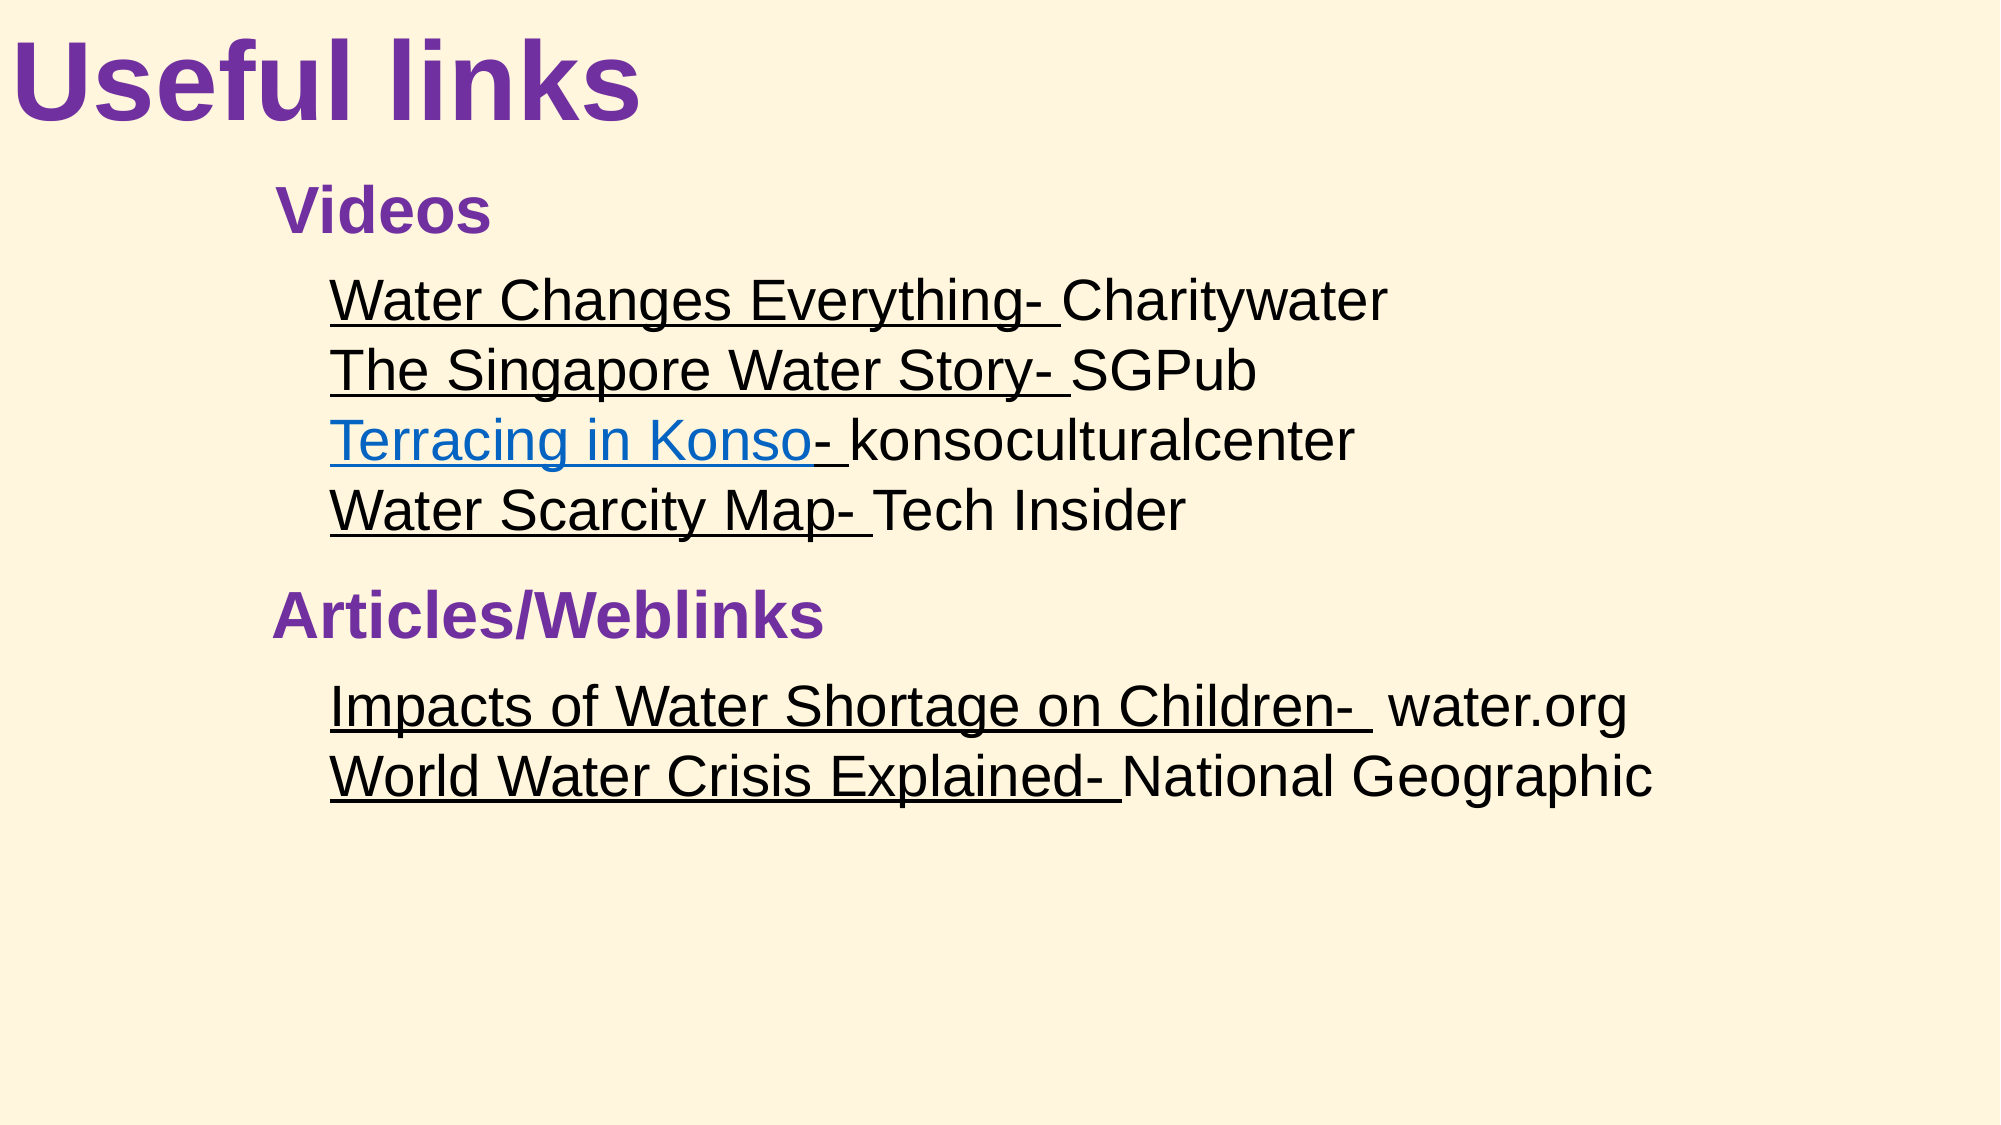

Useful links
Videos
Water Changes Everything- Charitywater
The Singapore Water Story- SGPub
Terracing in Konso- konsoculturalcenter
Water Scarcity Map- Tech Insider
Articles/Weblinks
Impacts of Water Shortage on Children-  water.org
World Water Crisis Explained- National Geographic